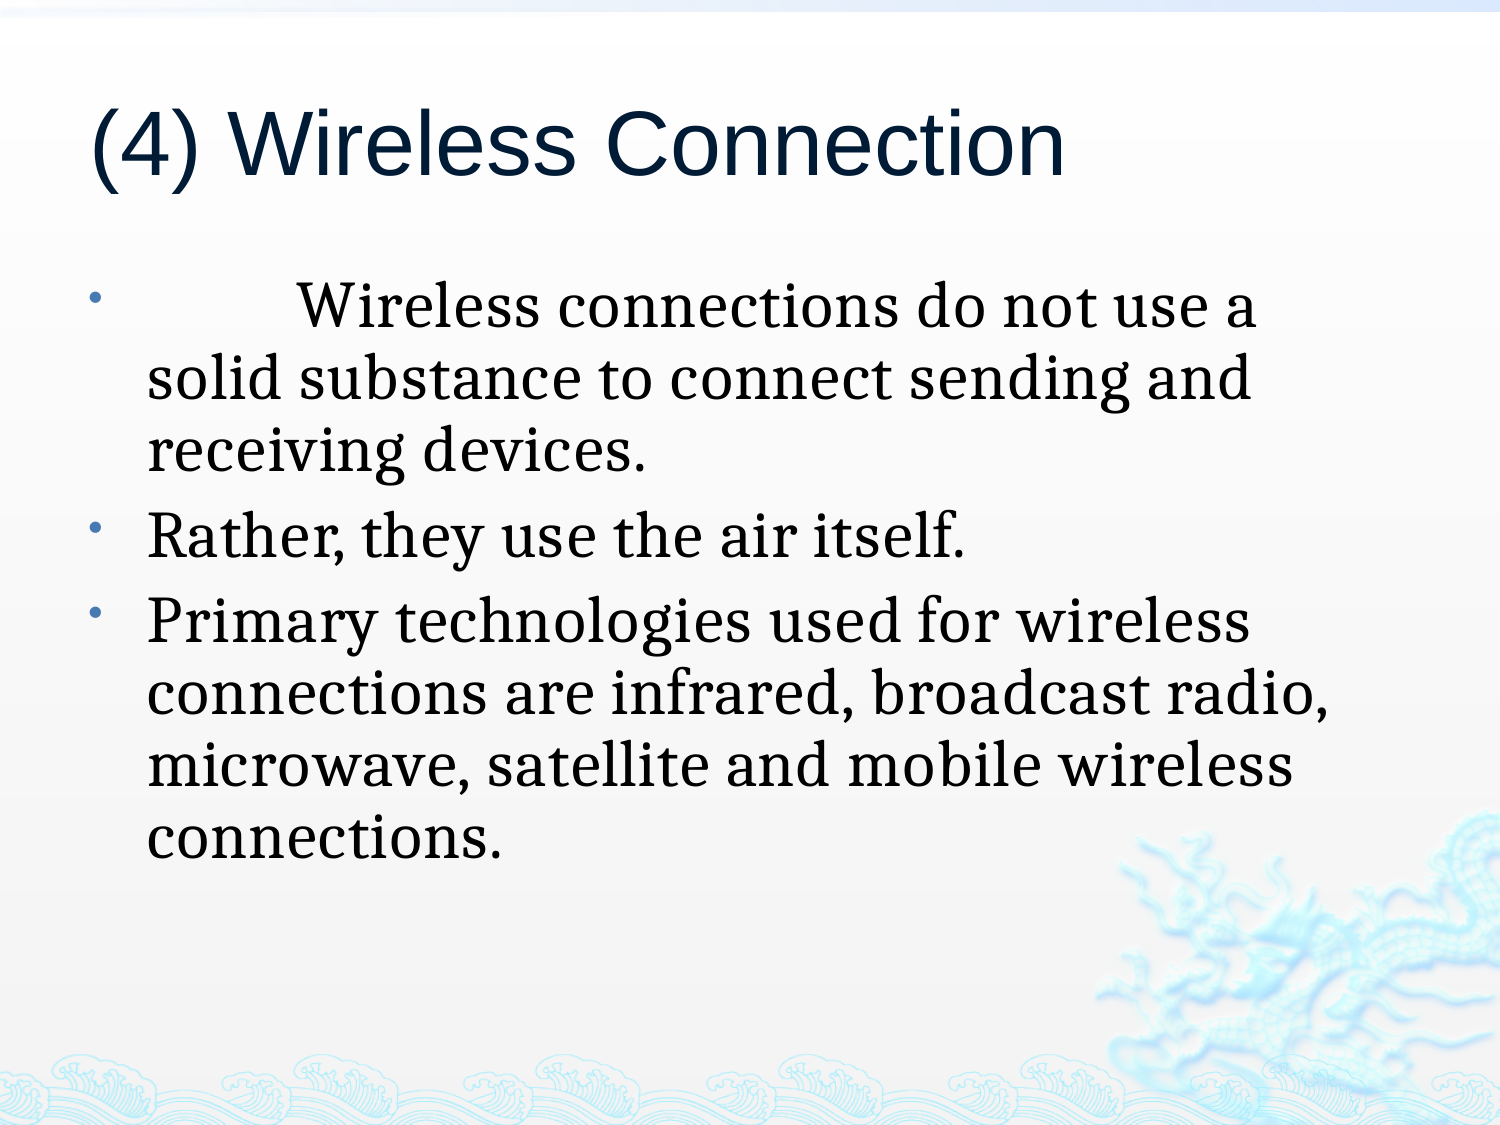

# (4) Wireless Connection
　　Wireless connections do not use a solid substance to connect sending and receiving devices.
Rather, they use the air itself.
Primary technologies used for wireless connections are infrared, broadcast radio, microwave, satellite and mobile wireless connections.